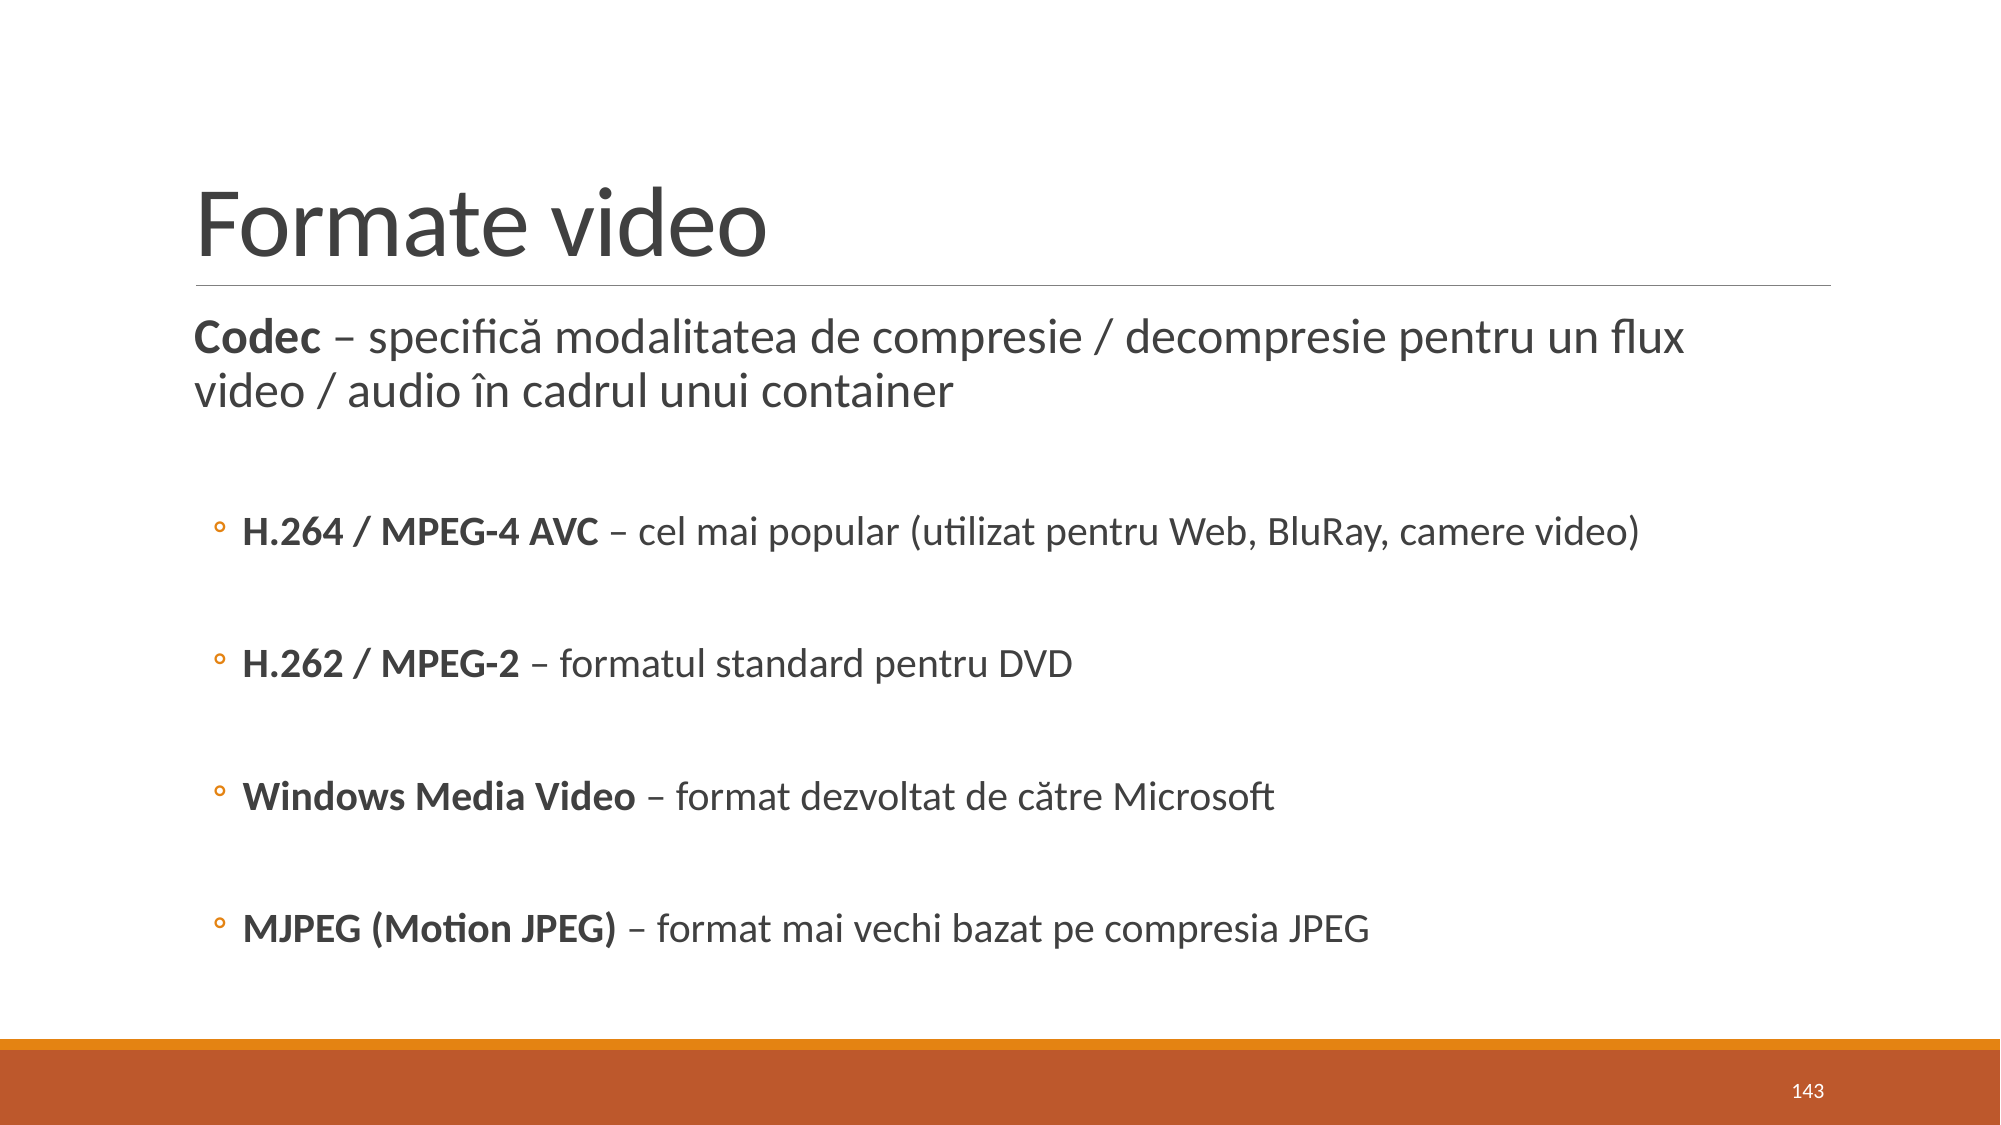

# Formate video
Codec – specifică modalitatea de compresie / decompresie pentru un flux video / audio în cadrul unui container

H.264 / MPEG-4 AVC – cel mai popular (utilizat pentru Web, BluRay, camere video)

H.262 / MPEG-2 – formatul standard pentru DVD

Windows Media Video – format dezvoltat de către Microsoft

MJPEG (Motion JPEG) – format mai vechi bazat pe compresia JPEG

143